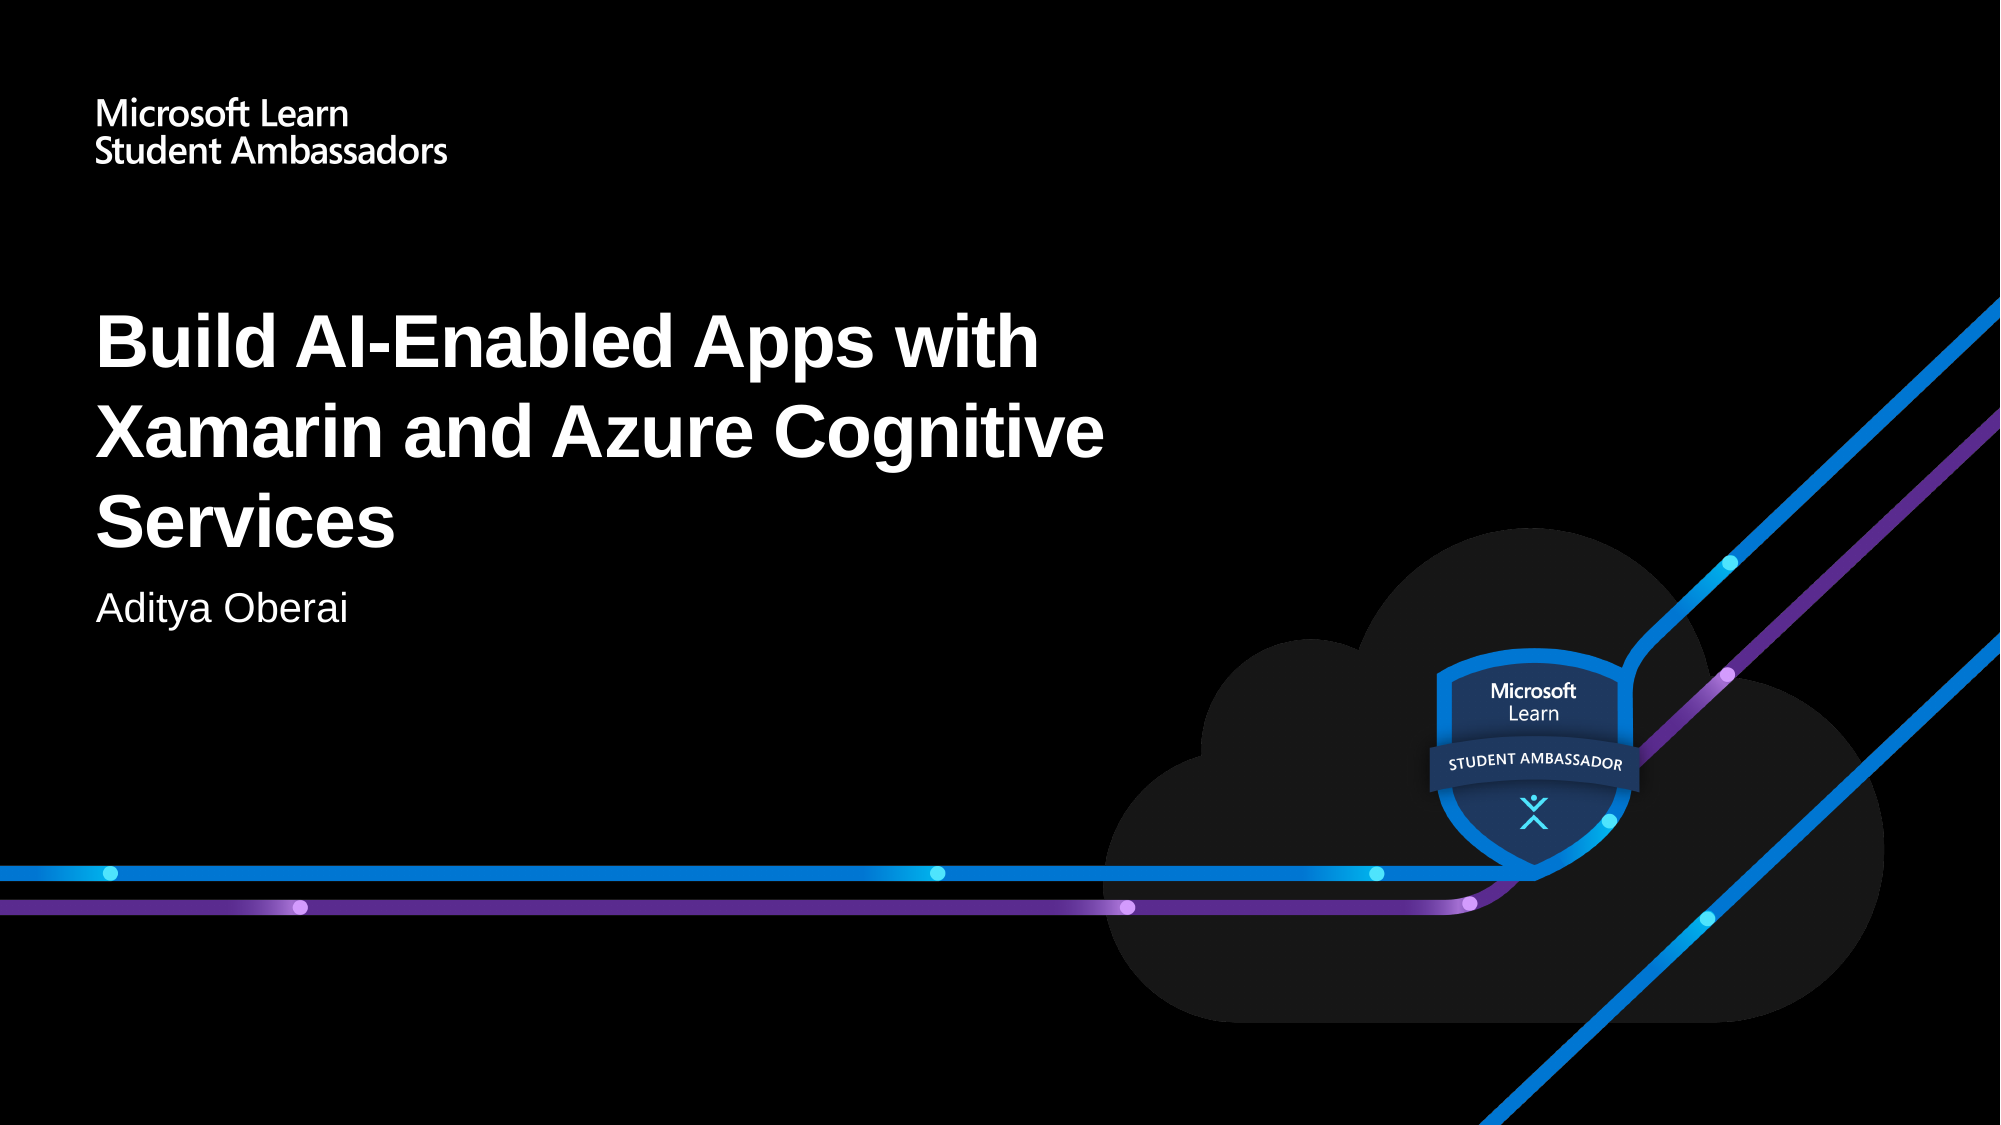

# Build AI-Enabled Apps with Xamarin and Azure Cognitive Services
Aditya Oberai